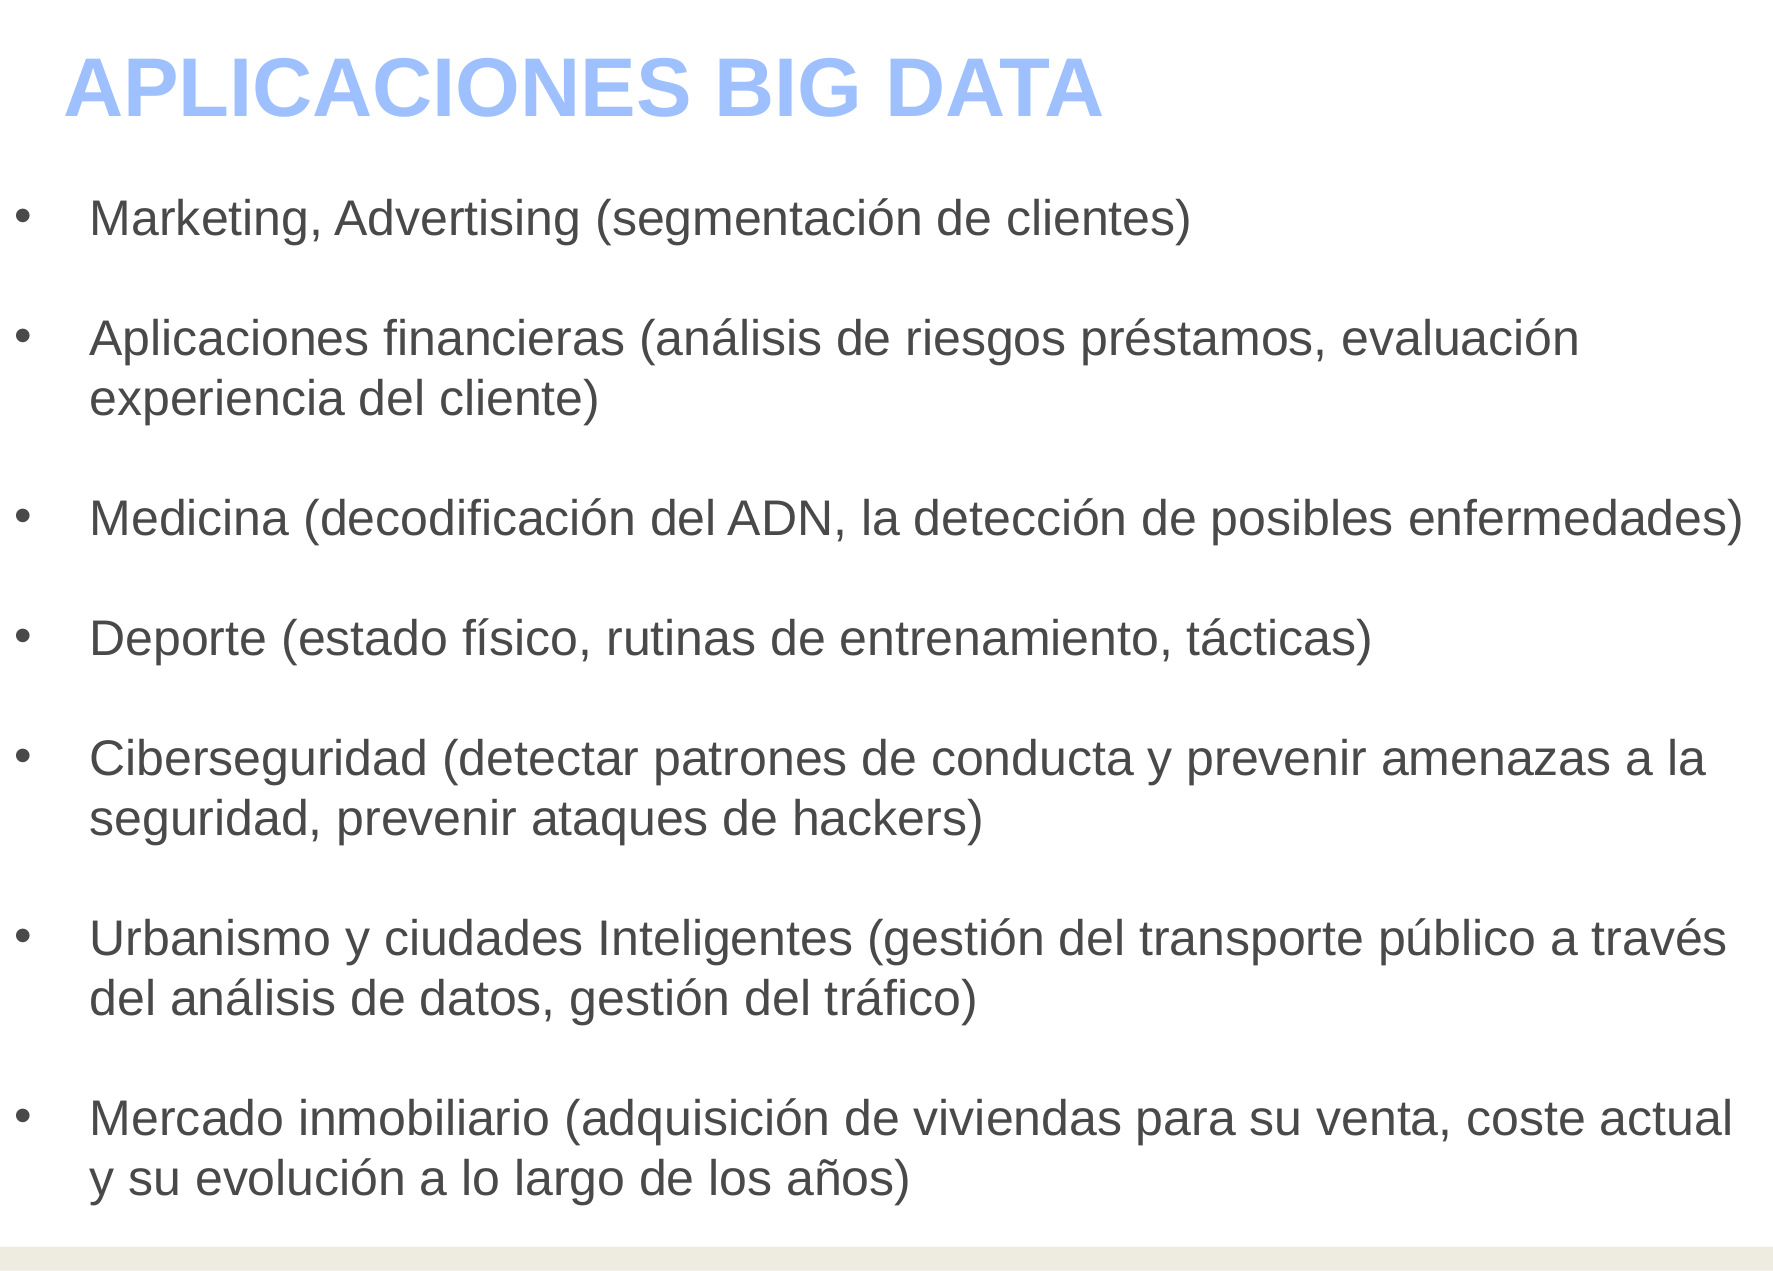

APLICACIONES BIG DATA
Marketing, Advertising (segmentación de clientes)

Aplicaciones financieras (análisis de riesgos préstamos, evaluación experiencia del cliente)

Medicina (decodificación del ADN, la detección de posibles enfermedades)

Deporte (estado físico, rutinas de entrenamiento, tácticas)

Ciberseguridad (detectar patrones de conducta y prevenir amenazas a la seguridad, prevenir ataques de hackers)

Urbanismo y ciudades Inteligentes (gestión del transporte público a través del análisis de datos, gestión del tráfico)

Mercado inmobiliario (adquisición de viviendas para su venta, coste actual y su evolución a lo largo de los años)